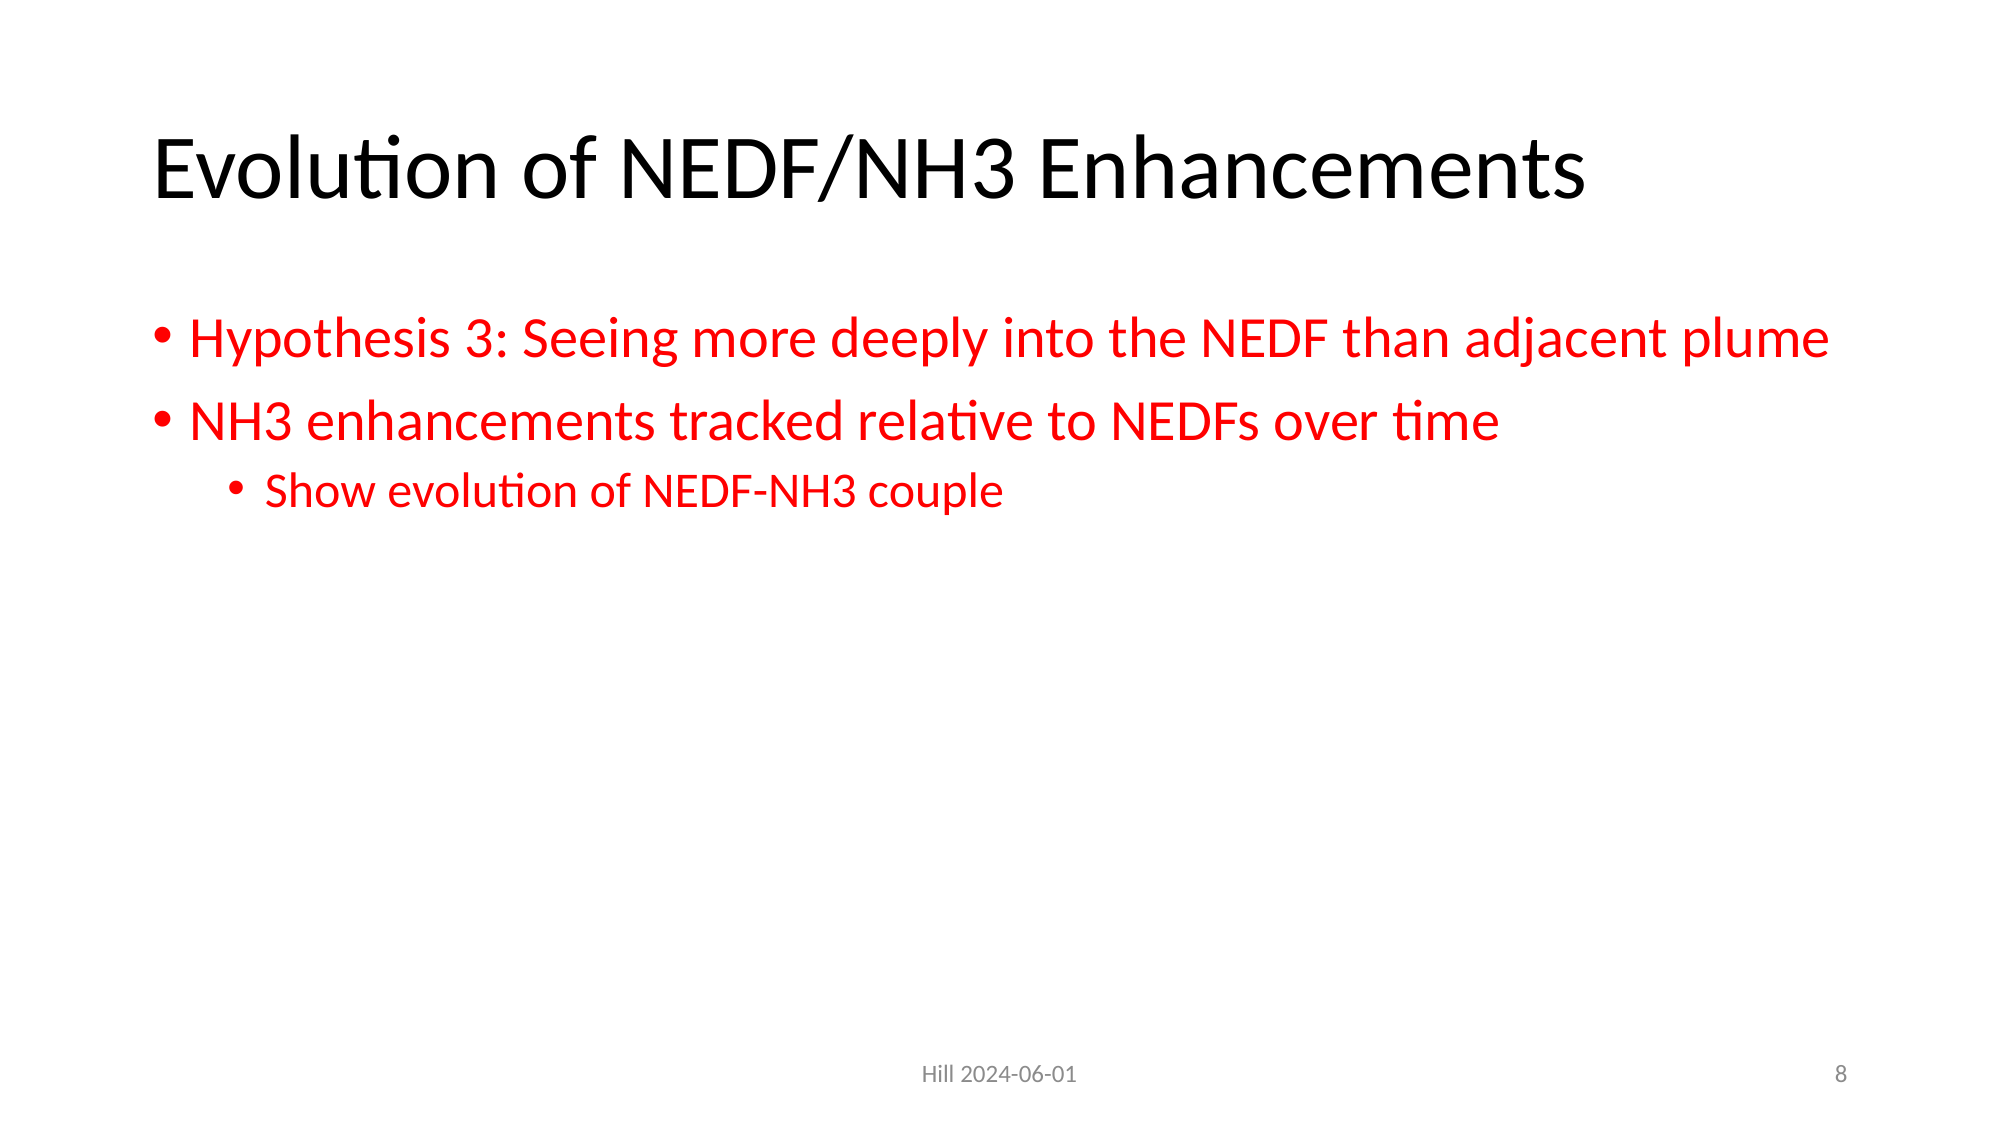

# Evolution of NEDF/NH3 Enhancements
Hypothesis 3: Seeing more deeply into the NEDF than adjacent plume
NH3 enhancements tracked relative to NEDFs over time
Show evolution of NEDF-NH3 couple

Hill 2024-06-01
8